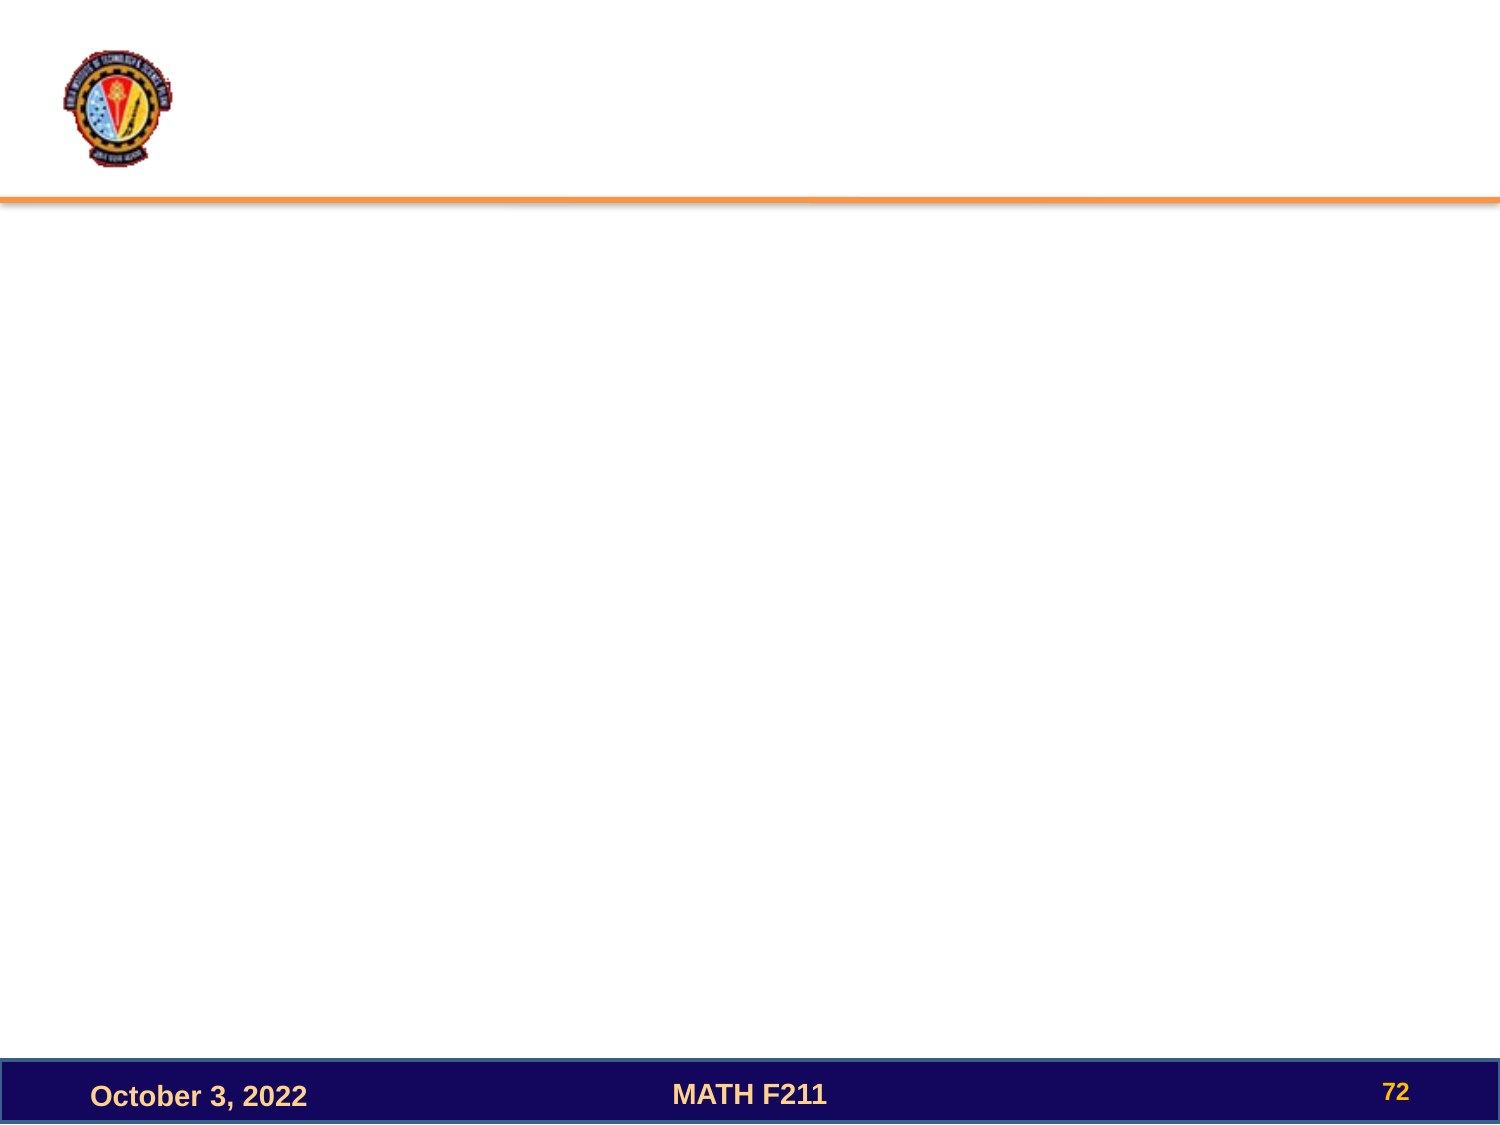

#

72
MATH F211
October 3, 2022